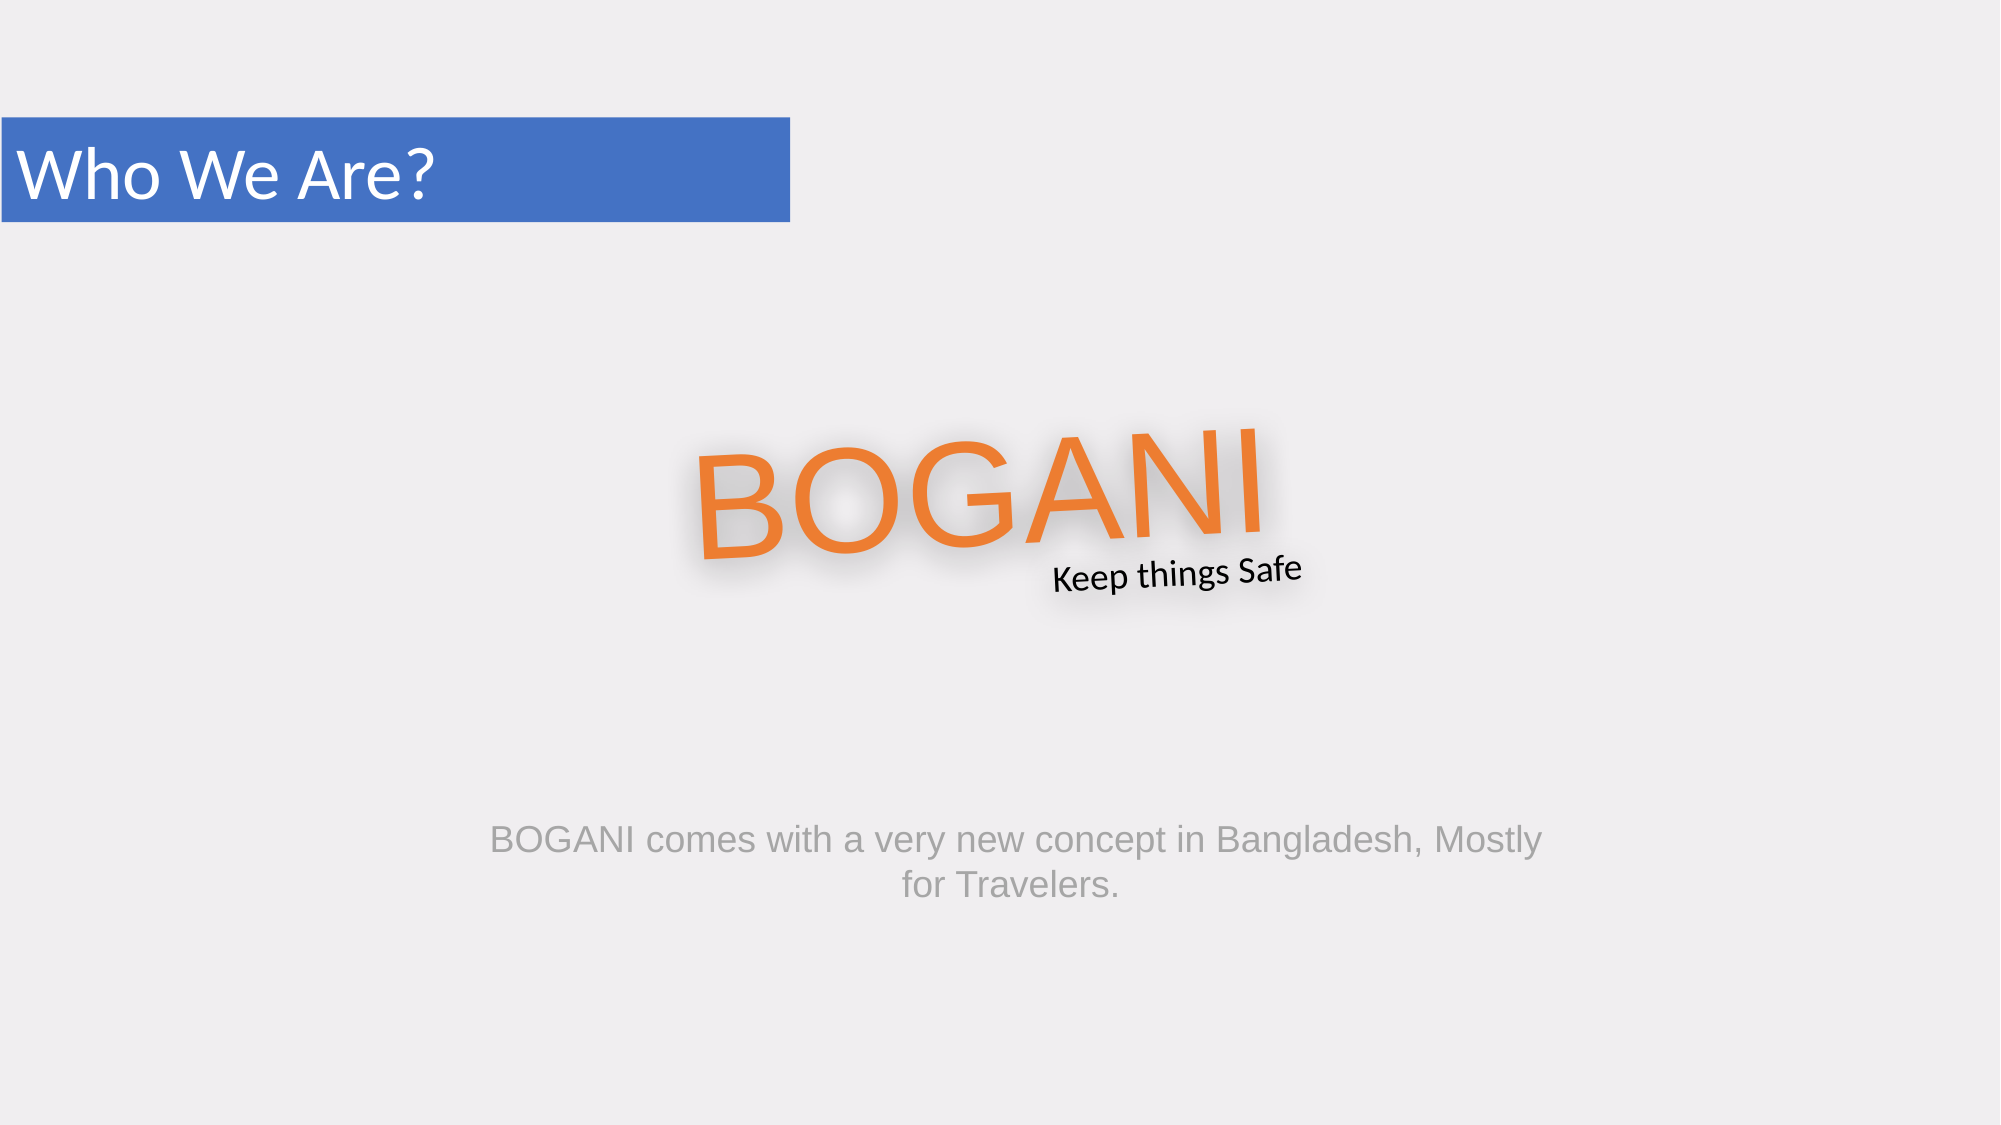

Who We Are?
BOGANI
Keep things Safe
BOGANI comes with a very new concept in Bangladesh, Mostly for Travelers.